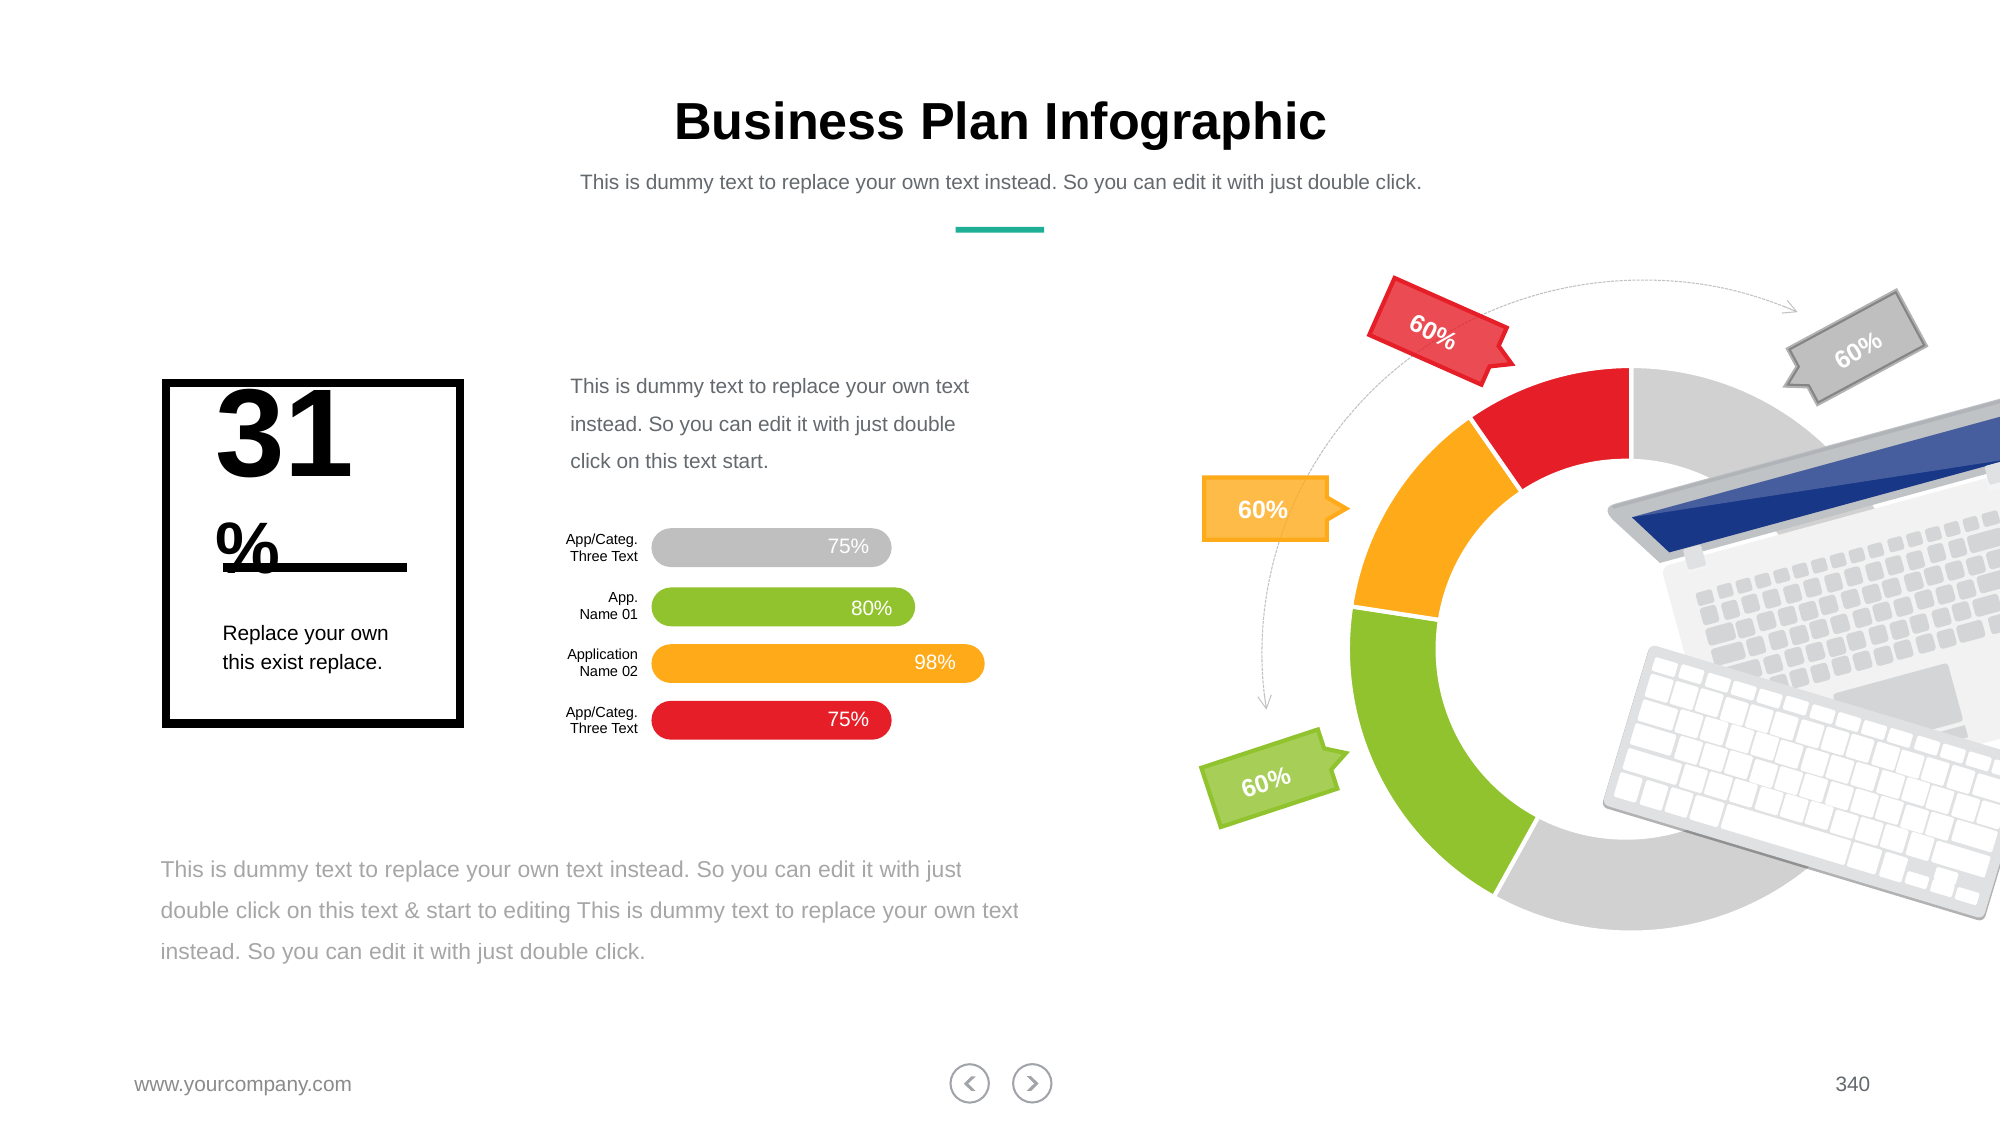

# Business Plan Infographic
This is dummy text to replace your own text instead. So you can edit it with just double click.

60%
60%

This is dummy text to replace your own text instead. So you can edit it with just double click on this text start.

### Chart

| Category | Sales |
|---|---|
| 1st Qtr | 9.0 |
| 2nd Qtr | 3.0 |
| 3rd Qtr | 2.0 |
| 4th Qtr | 1.5 |
31%

60%
App/Categ.
Three Text
75%

App.
Name 01
80%

Application
Name 02
98%

App/Categ.
Three Text
75%

Replace your own this exist replace.

60%
This is dummy text to replace your own text instead. So you can edit it with just double click on this text & start to editing This is dummy text to replace your own text instead. So you can edit it with just double click.
www.yourcompany.com
340